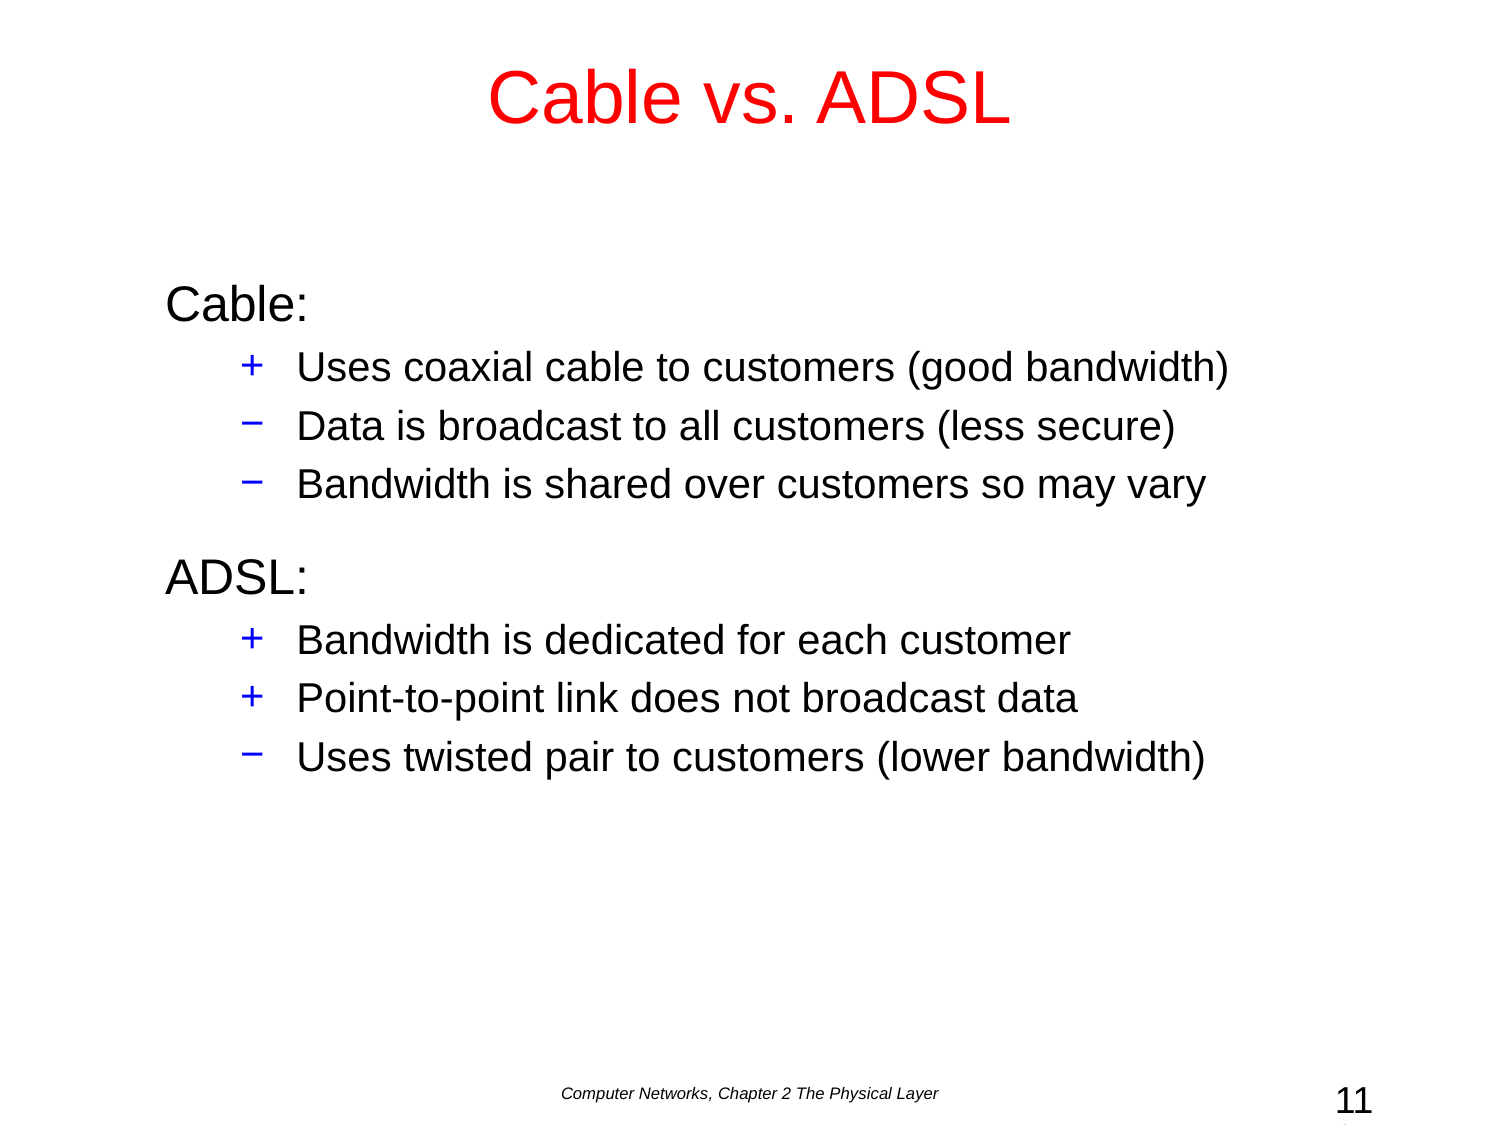

# Cable vs. ADSL
Cable:
Uses coaxial cable to customers (good bandwidth)
Data is broadcast to all customers (less secure)
Bandwidth is shared over customers so may vary
ADSL:
Bandwidth is dedicated for each customer
Point-to-point link does not broadcast data
Uses twisted pair to customers (lower bandwidth)

Computer Networks, Chapter 2 The Physical Layer